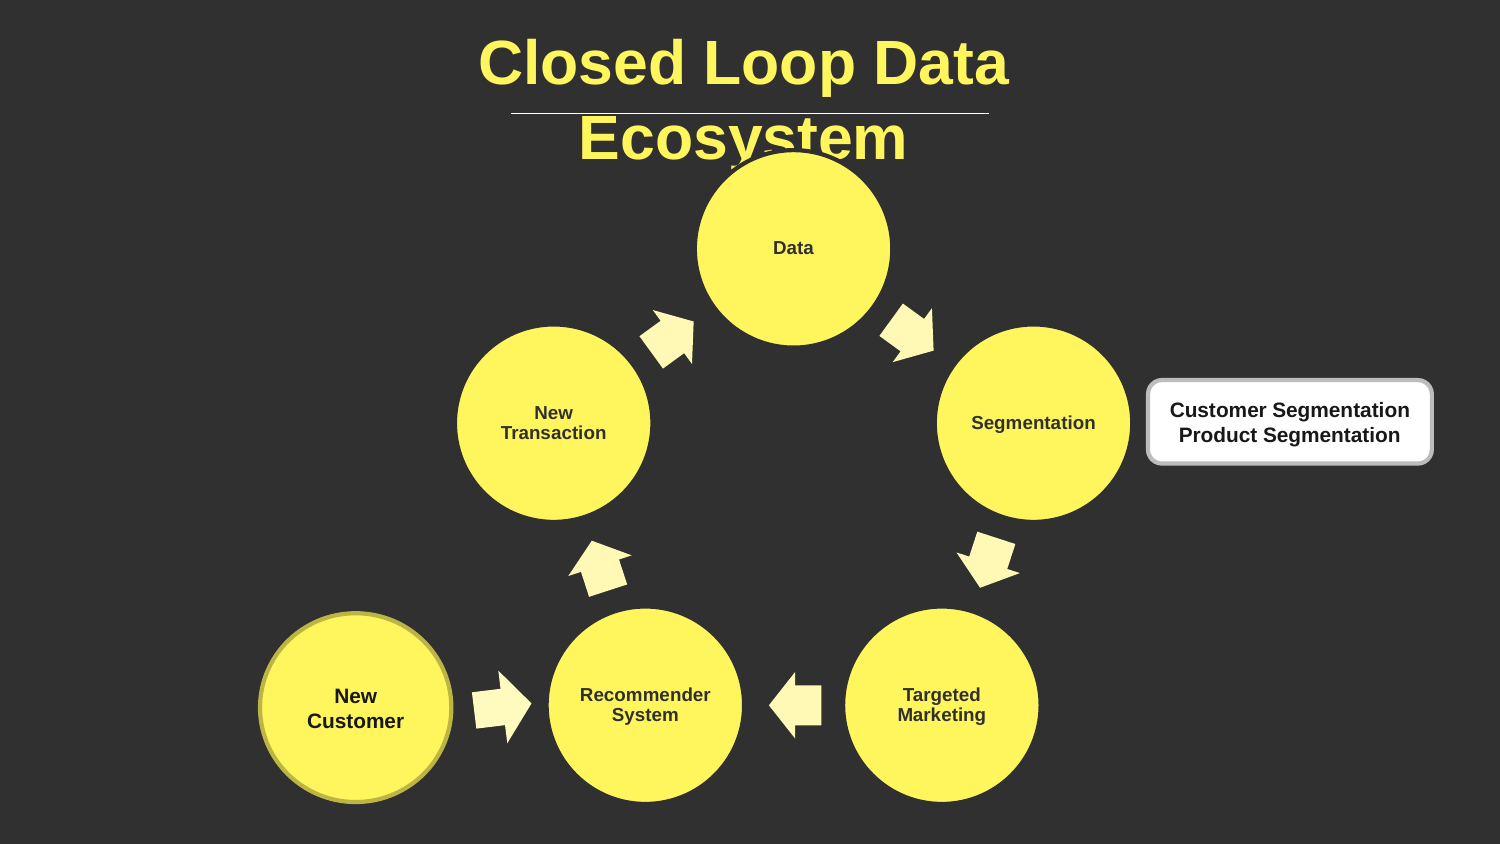

Closed Loop Data Ecosystem
Data

Segmentation

Targeted Marketing

Recommender System

New Transaction

Customer Segmentation
Product Segmentation
New Customer